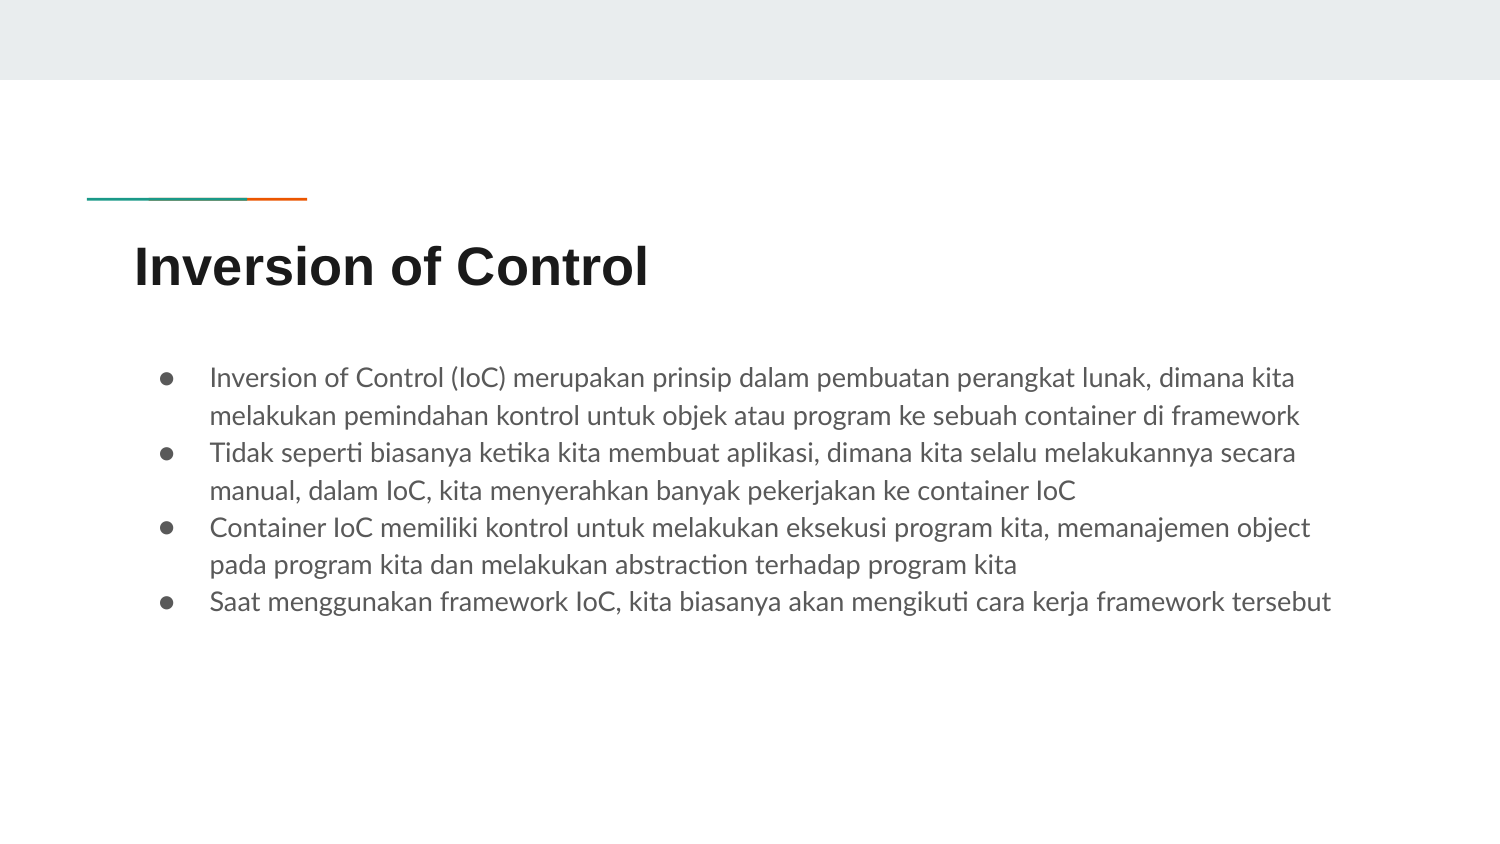

# Inversion of Control
Inversion of Control (IoC) merupakan prinsip dalam pembuatan perangkat lunak, dimana kita melakukan pemindahan kontrol untuk objek atau program ke sebuah container di framework
Tidak seperti biasanya ketika kita membuat aplikasi, dimana kita selalu melakukannya secara manual, dalam IoC, kita menyerahkan banyak pekerjakan ke container IoC
Container IoC memiliki kontrol untuk melakukan eksekusi program kita, memanajemen object pada program kita dan melakukan abstraction terhadap program kita
Saat menggunakan framework IoC, kita biasanya akan mengikuti cara kerja framework tersebut